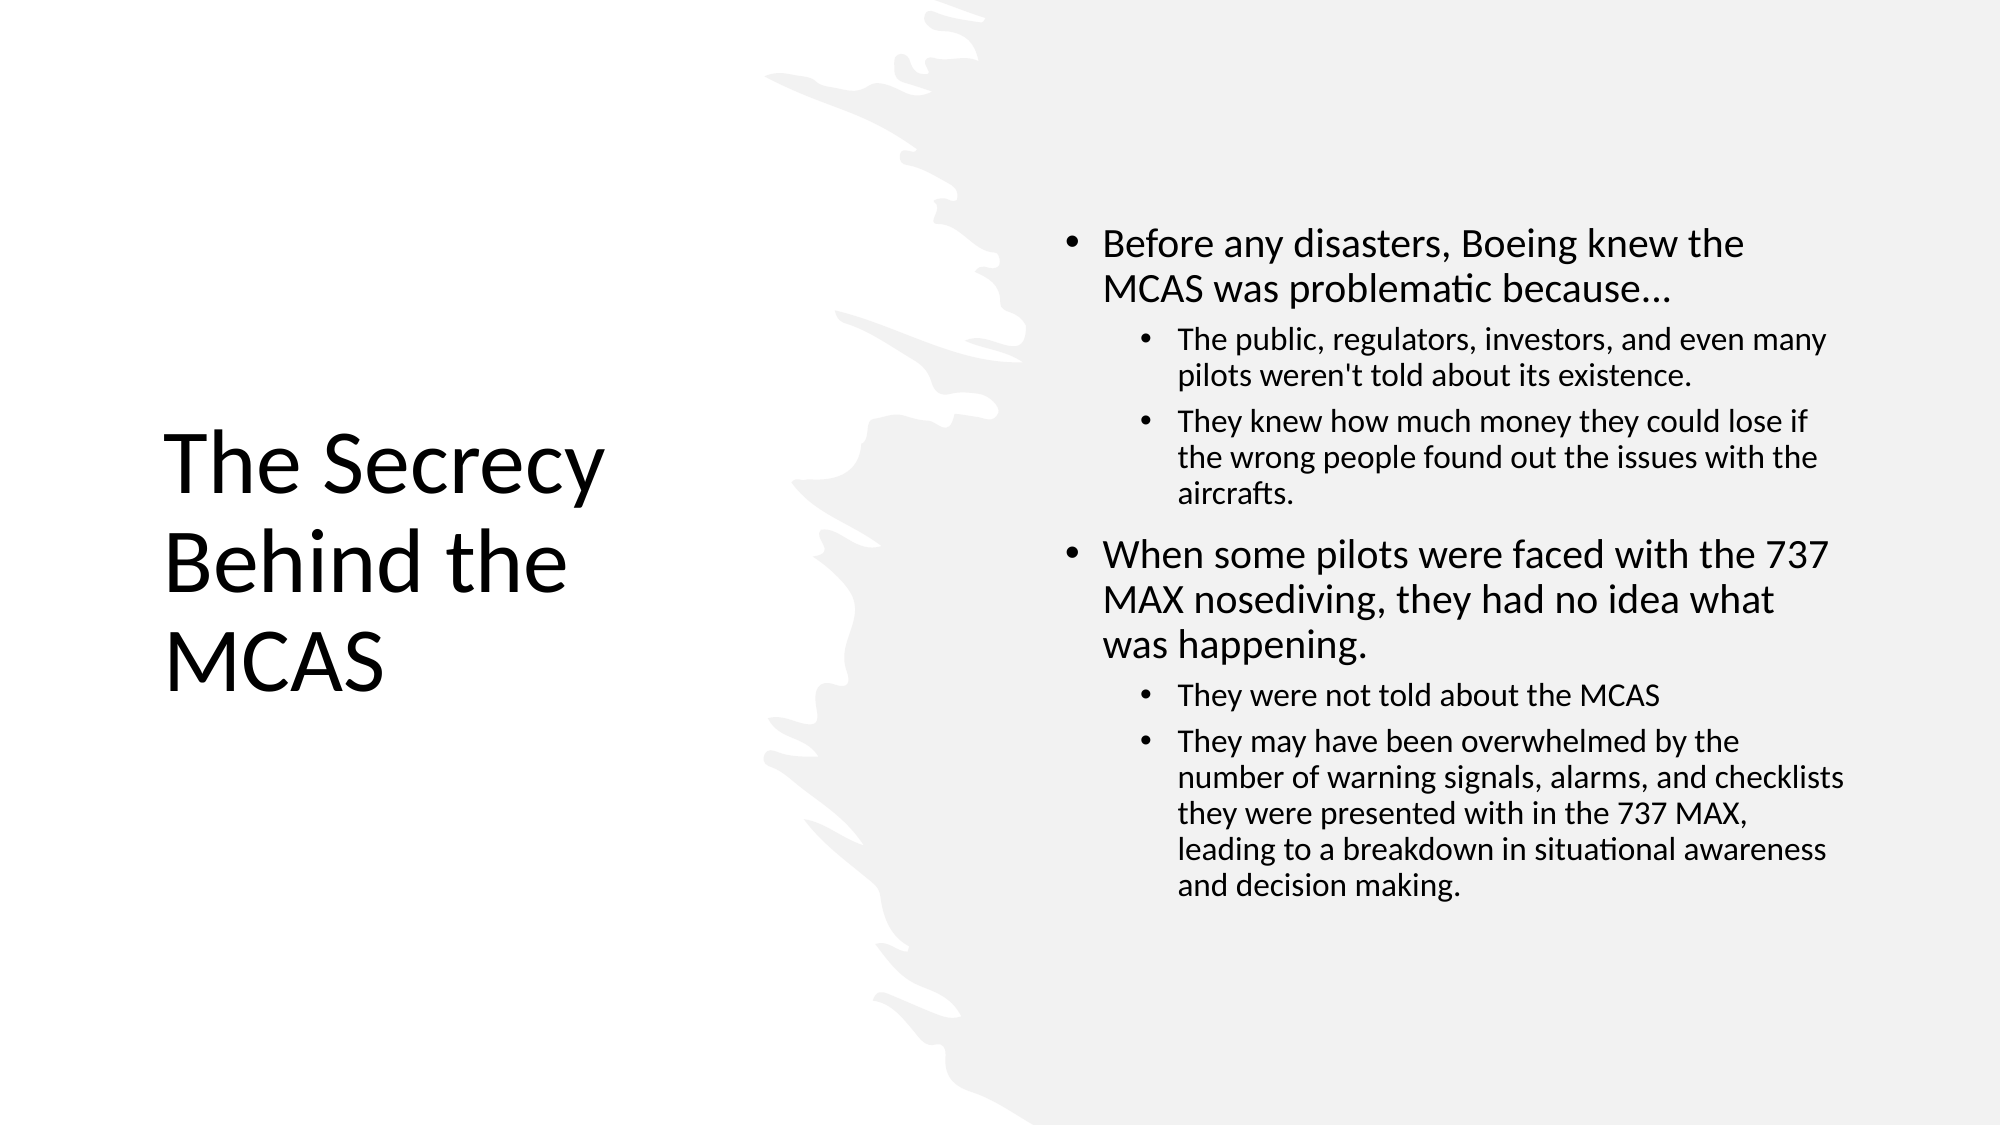

Before any disasters, Boeing knew the MCAS was problematic because...
The public, regulators, investors, and even many pilots weren't told about its existence.
They knew how much money they could lose if the wrong people found out the issues with the aircrafts.
When some pilots were faced with the 737 MAX nosediving, they had no idea what was happening.
They were not told about the MCAS
They may have been overwhelmed by the number of warning signals, alarms, and checklists they were presented with in the 737 MAX, leading to a breakdown in situational awareness and decision making.
# The Secrecy Behind the MCAS